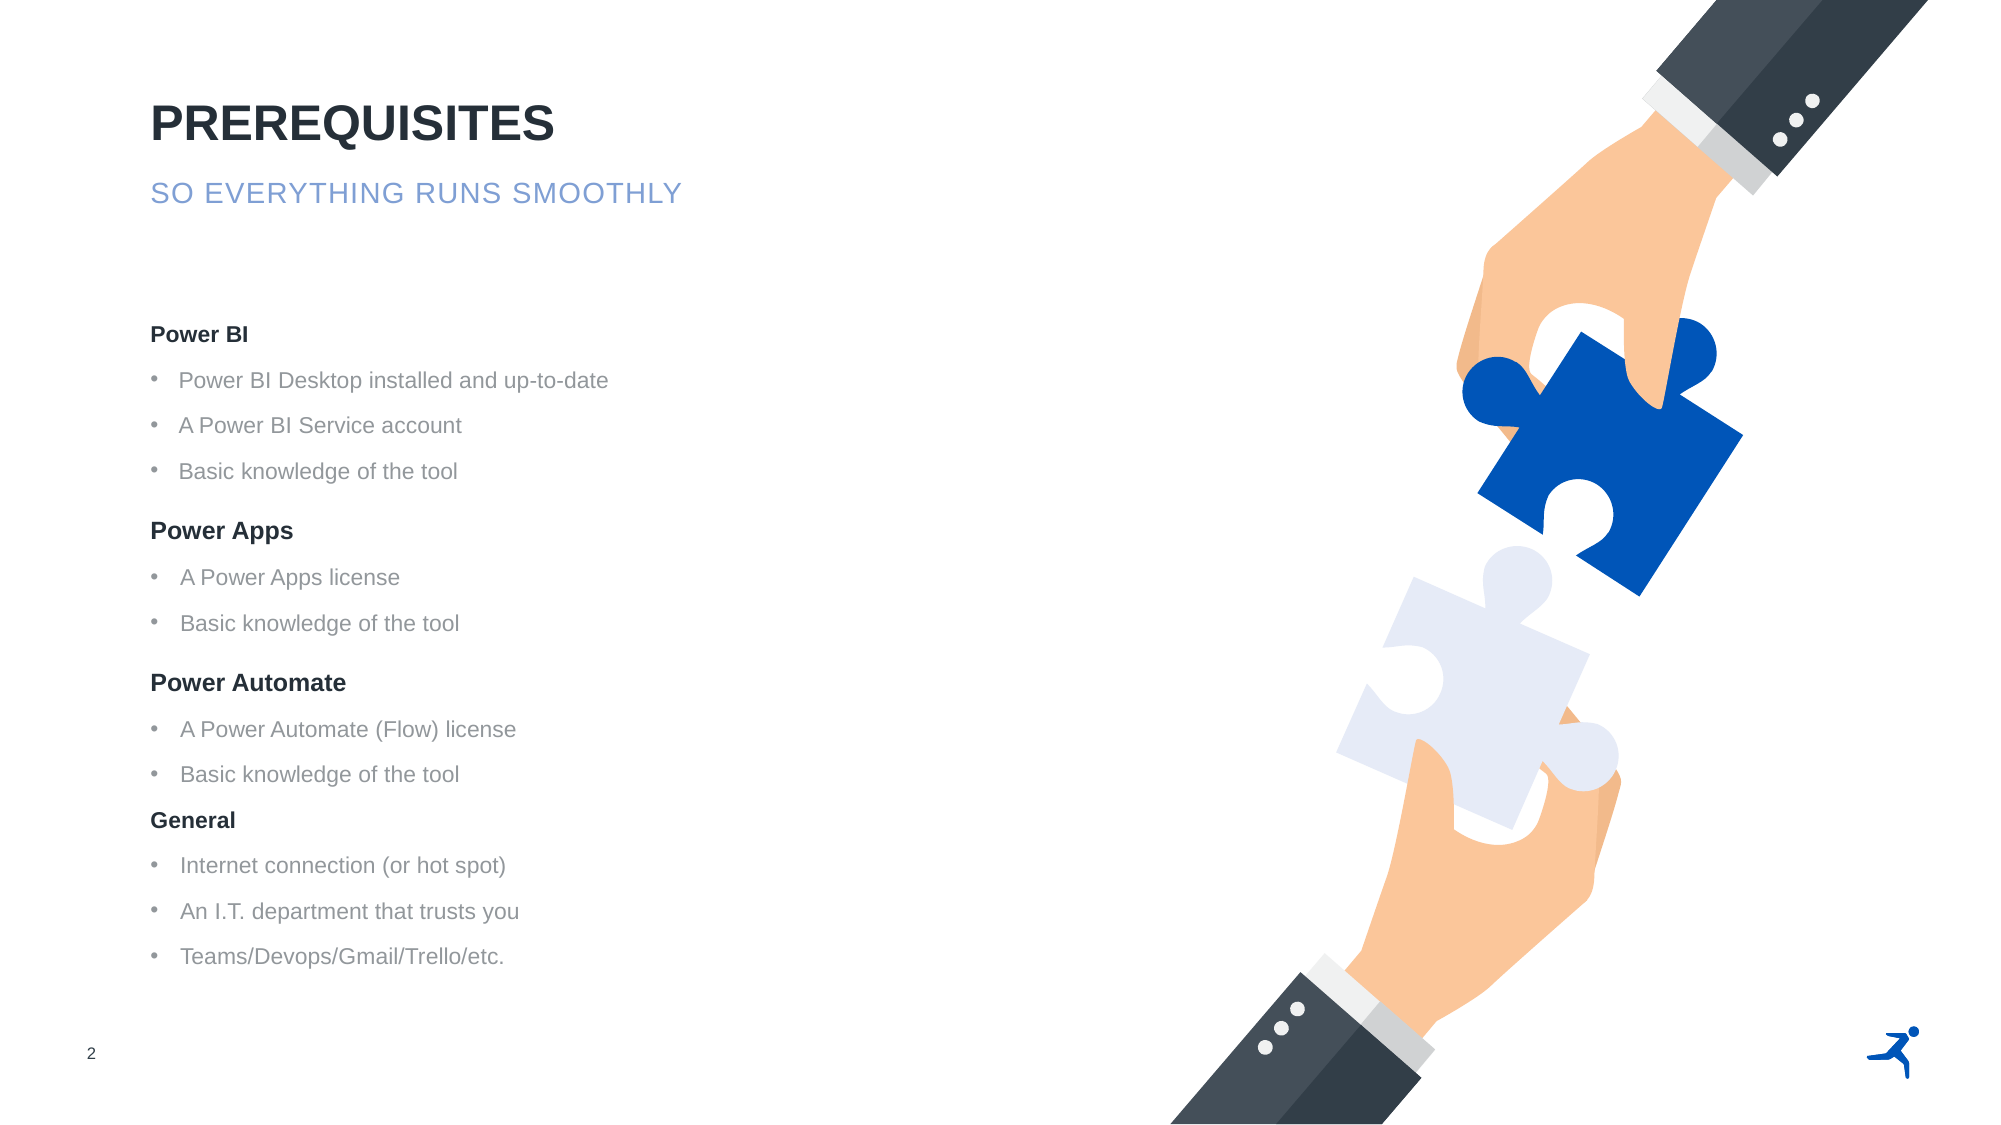

# Prerequisites
So everything runs smoothly
Power BI
Power BI Desktop installed and up-to-date
A Power BI Service account
Basic knowledge of the tool
Power Apps
A Power Apps license
Basic knowledge of the tool
Power Automate
A Power Automate (Flow) license
Basic knowledge of the tool
General
Internet connection (or hot spot)
An I.T. department that trusts you
Teams/Devops/Gmail/Trello/etc.